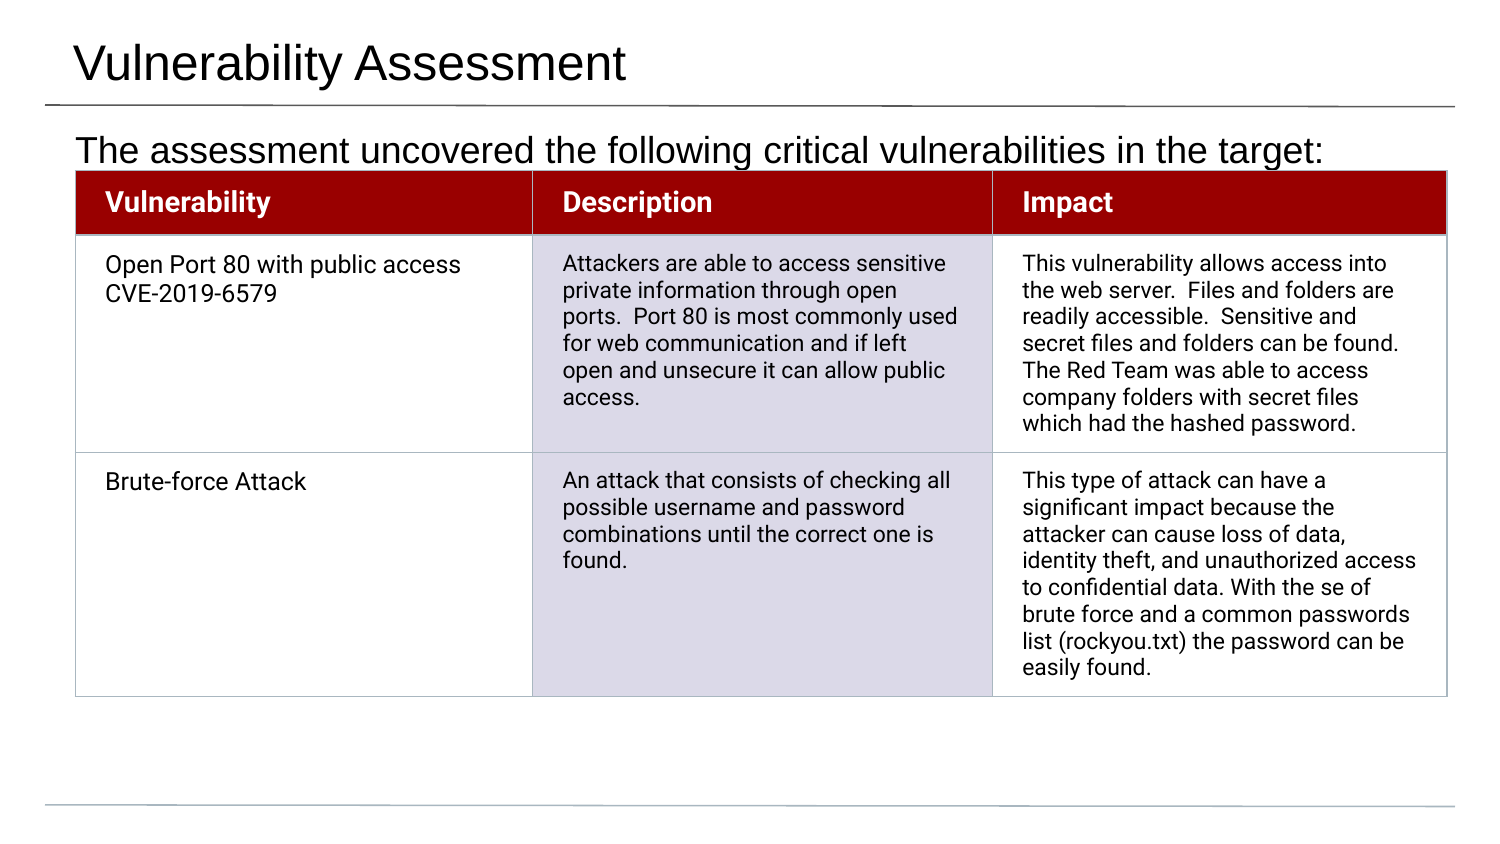

# Vulnerability Assessment
The assessment uncovered the following critical vulnerabilities in the target:
| Vulnerability | Description | Impact |
| --- | --- | --- |
| Open Port 80 with public access CVE-2019-6579 | Attackers are able to access sensitive private information through open ports. Port 80 is most commonly used for web communication and if left open and unsecure it can allow public access. | This vulnerability allows access into the web server. Files and folders are readily accessible. Sensitive and secret files and folders can be found. The Red Team was able to access company folders with secret files which had the hashed password. |
| Brute-force Attack | An attack that consists of checking all possible username and password combinations until the correct one is found. | This type of attack can have a significant impact because the attacker can cause loss of data, identity theft, and unauthorized access to confidential data. With the se of brute force and a common passwords list (rockyou.txt) the password can be easily found. |
																			    7